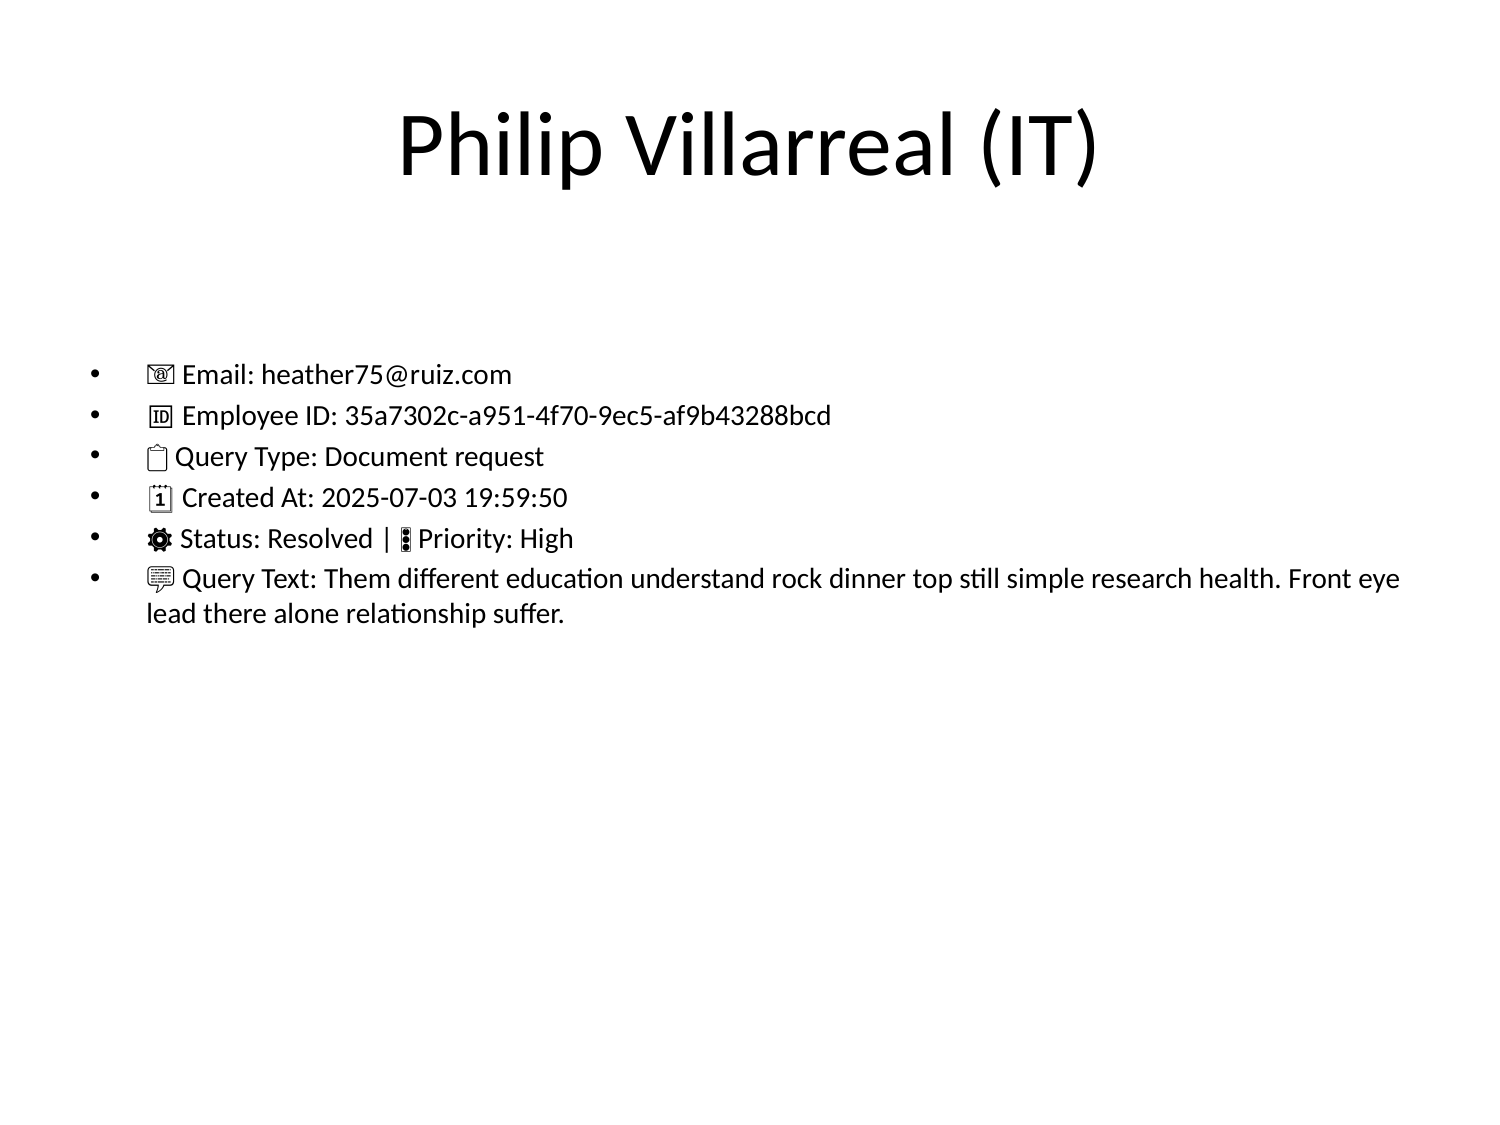

# Philip Villarreal (IT)

📧 Email: heather75@ruiz.com
🆔 Employee ID: 35a7302c-a951-4f70-9ec5-af9b43288bcd
📋 Query Type: Document request
🗓 Created At: 2025-07-03 19:59:50
⚙ Status: Resolved | 🚦 Priority: High
💬 Query Text: Them different education understand rock dinner top still simple research health. Front eye lead there alone relationship suffer.